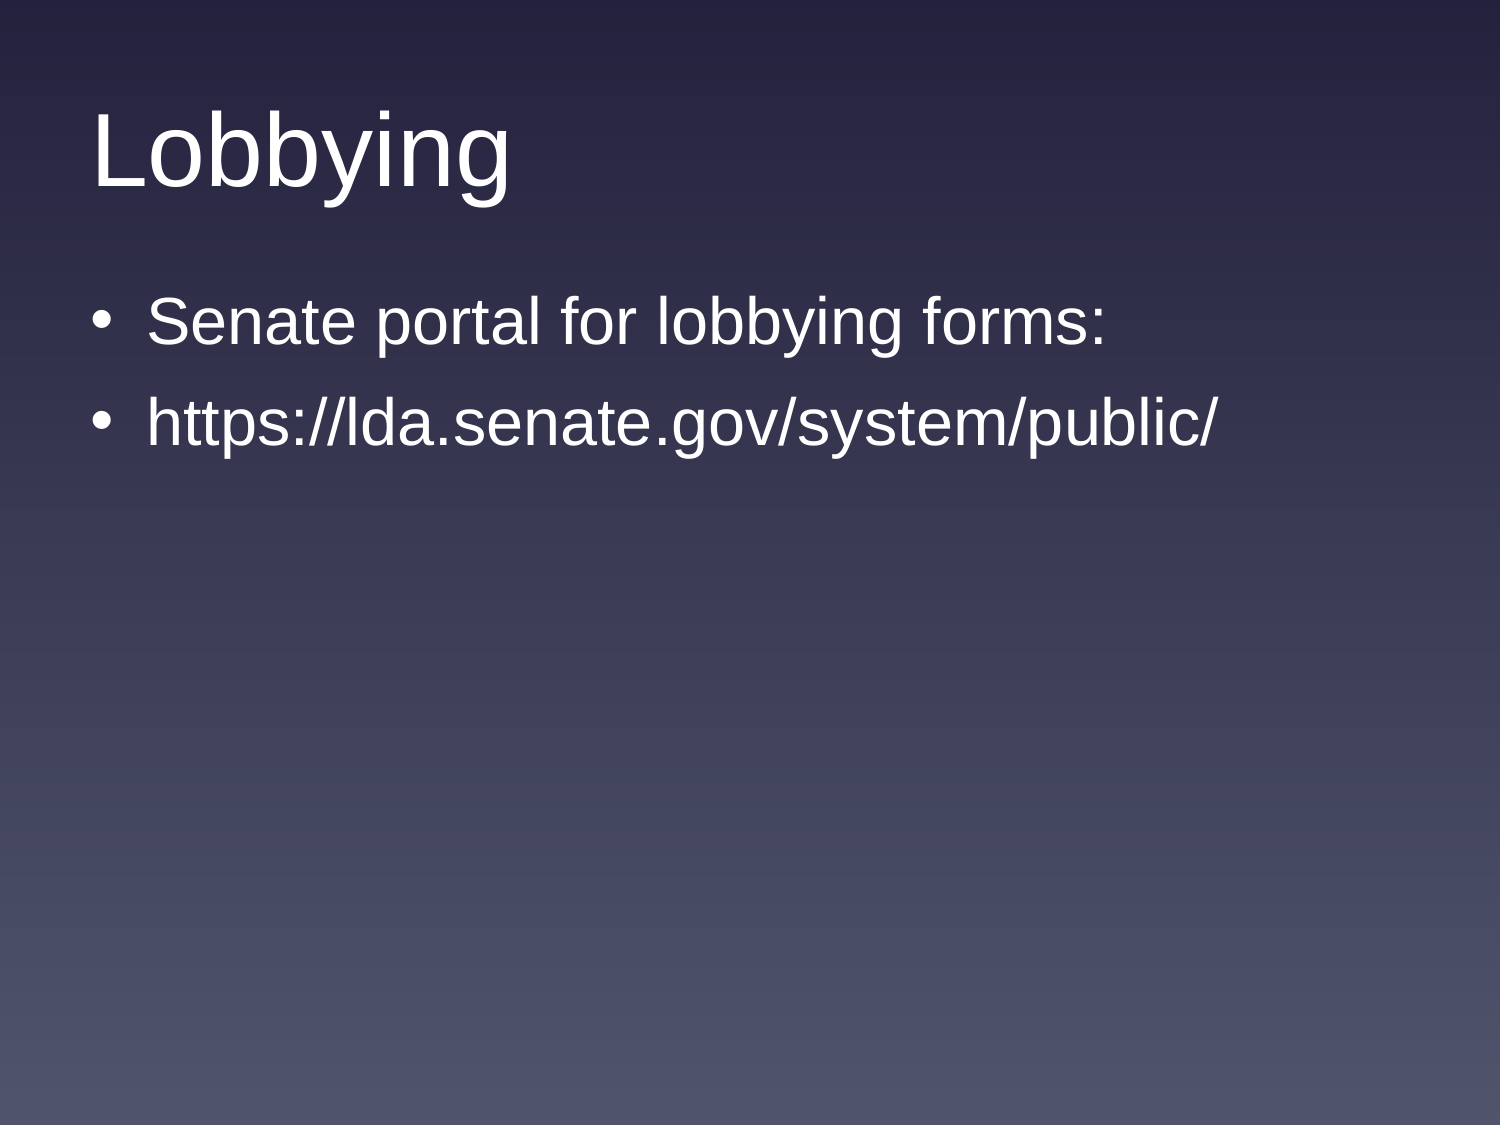

# Lobbying
Senate portal for lobbying forms:
https://lda.senate.gov/system/public/